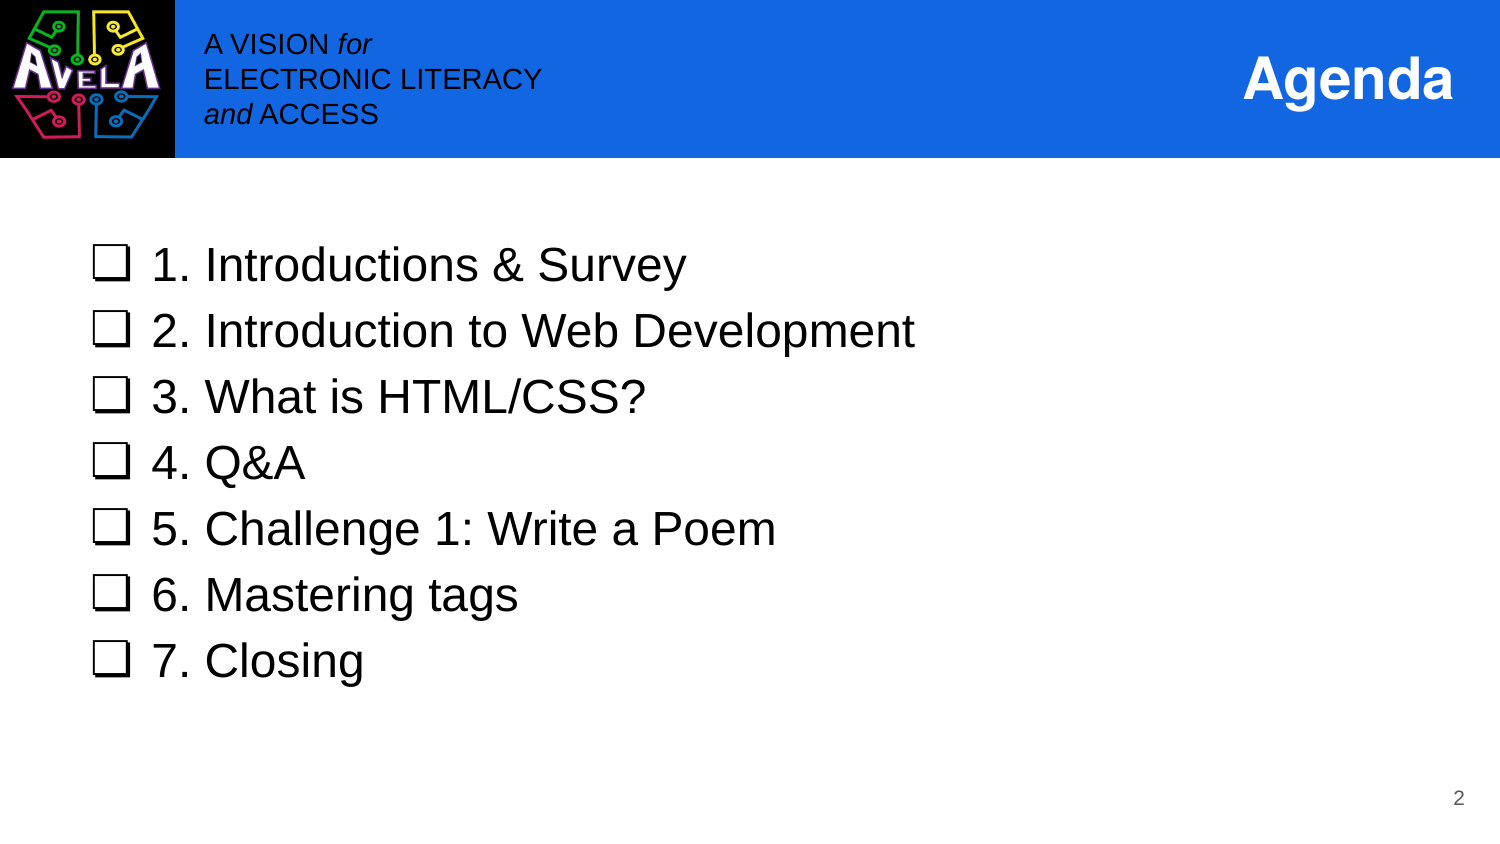

# Agenda
1. Introductions & Survey
2. Introduction to Web Development
3. What is HTML/CSS?
4. Q&A
5. Challenge 1: Write a Poem
6. Mastering tags
7. Closing
2